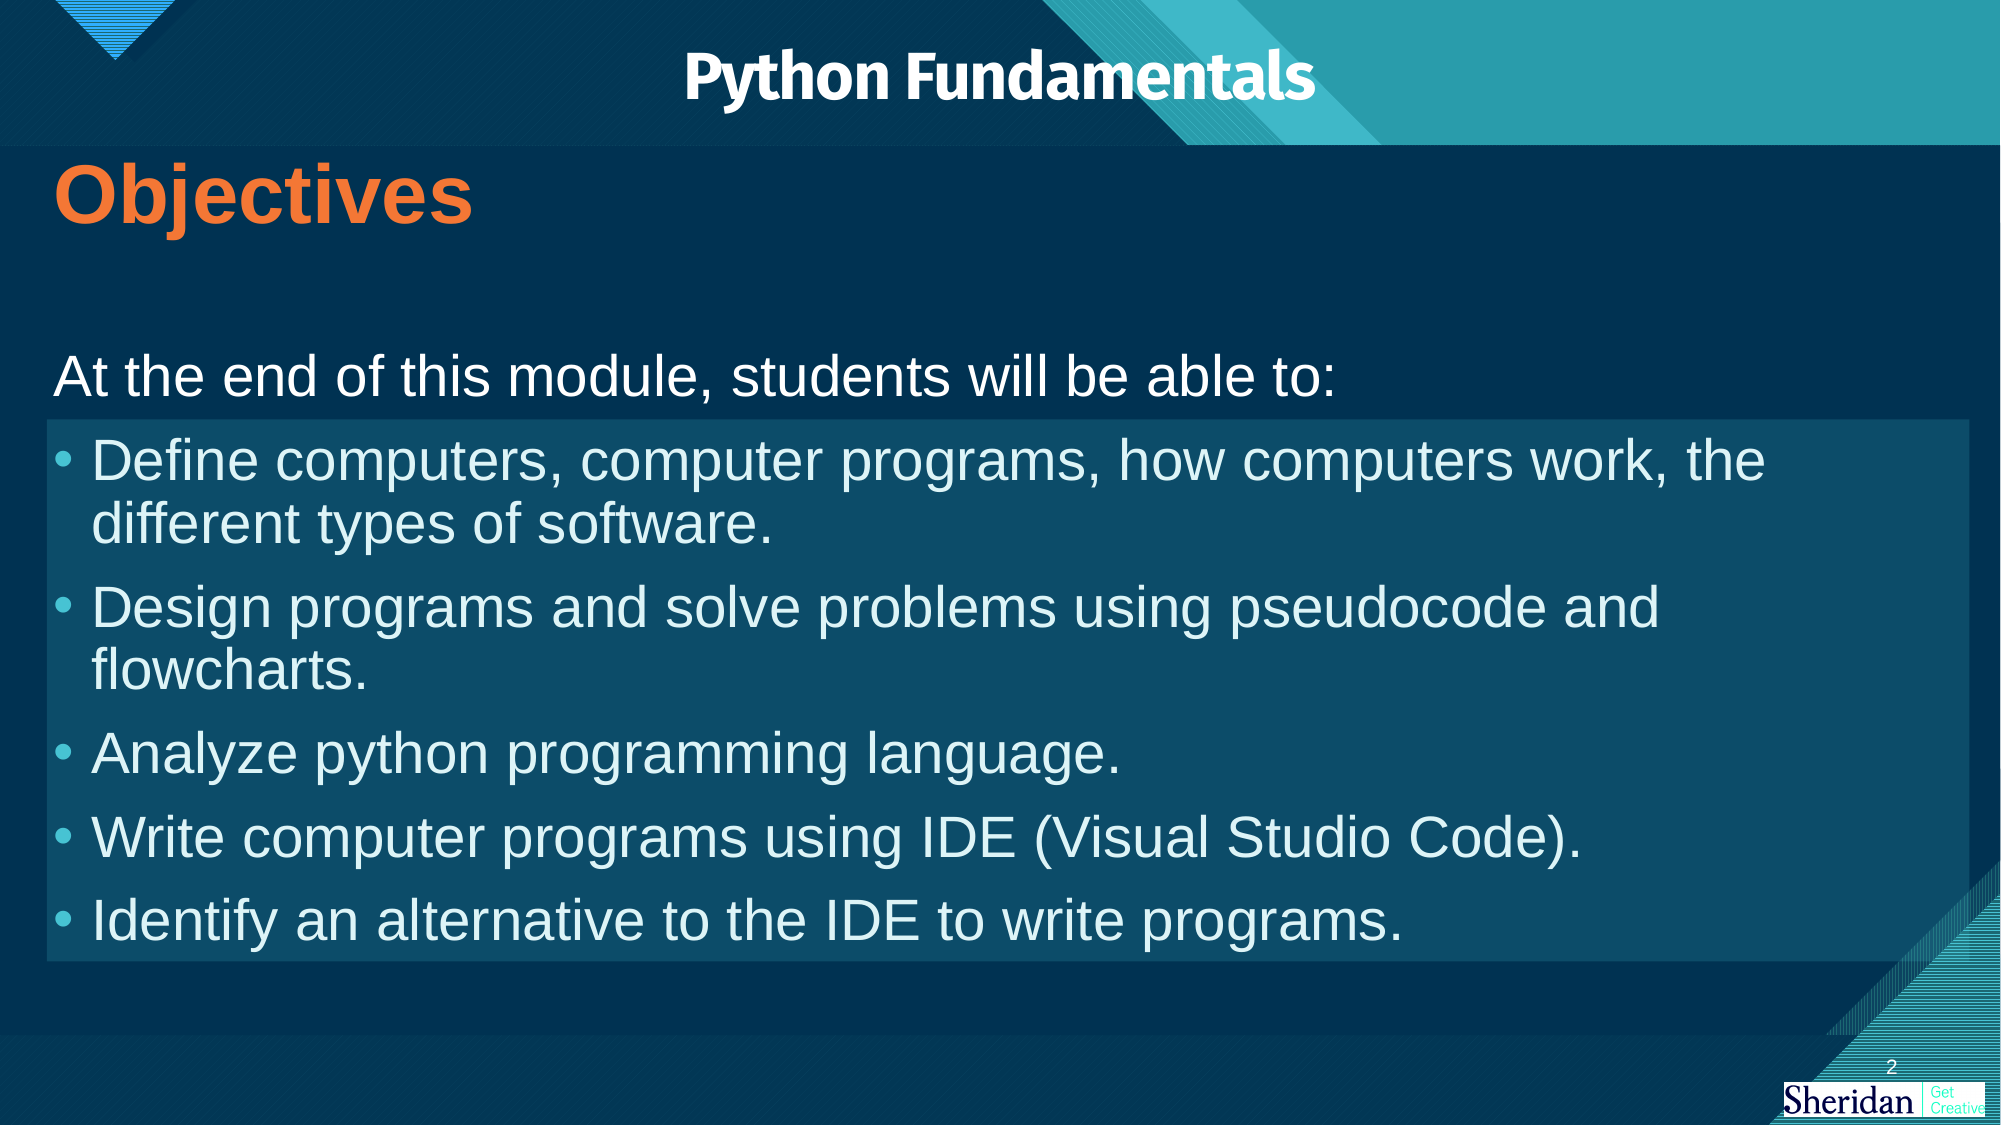

# Python Fundamentals
Objectives

At the end of this module, students will be able to:
Define computers, computer programs, how computers work, the different types of software.
Design programs and solve problems using pseudocode and flowcharts.
Analyze python programming language.
Write computer programs using IDE (Visual Studio Code).
Identify an alternative to the IDE to write programs.

2